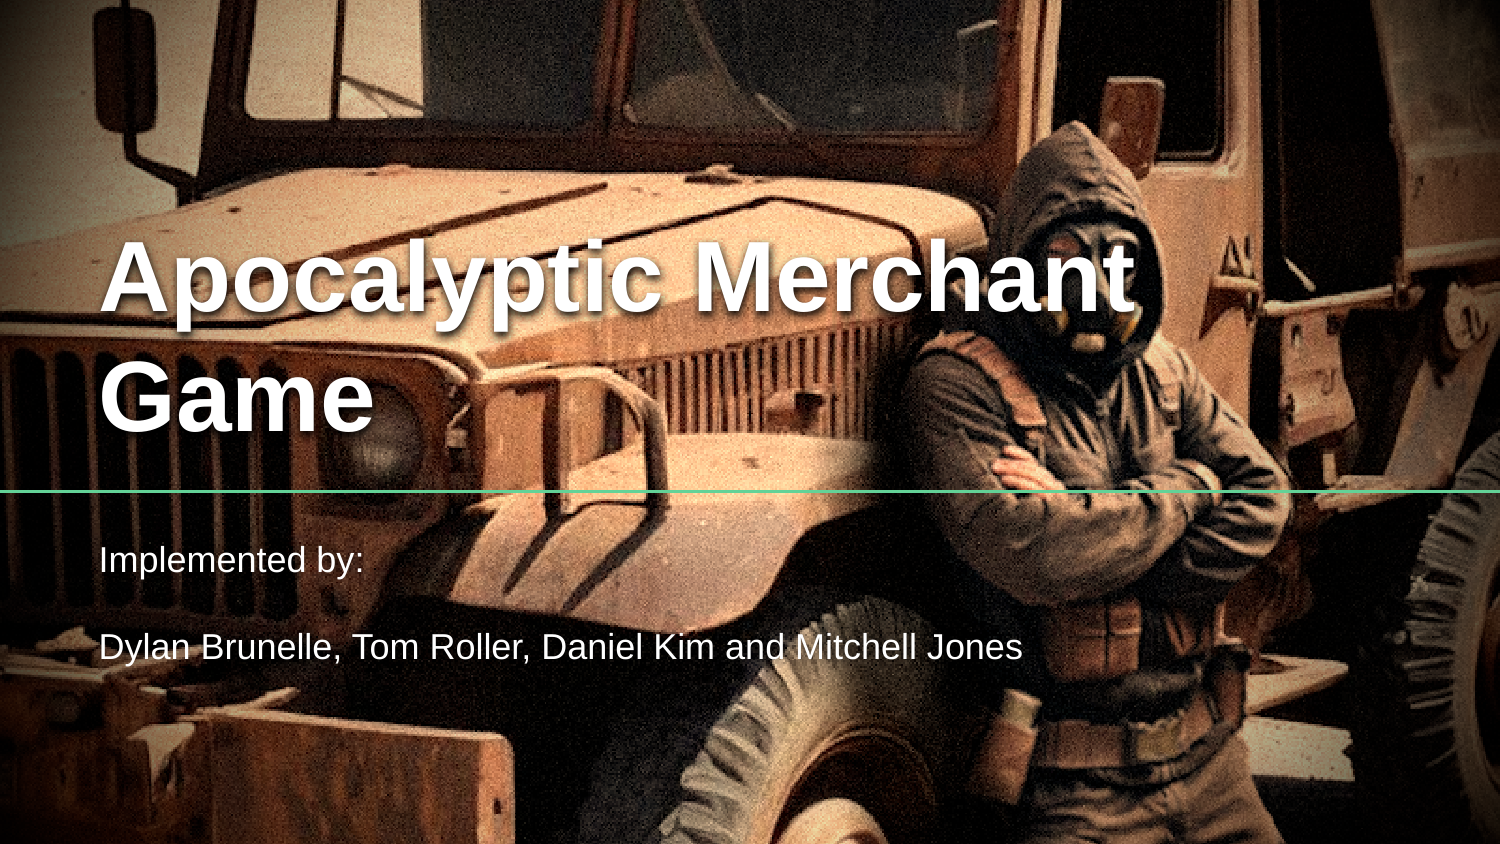

# Apocalyptic Merchant Game
Implemented by:

Dylan Brunelle, Tom Roller, Daniel Kim and Mitchell Jones